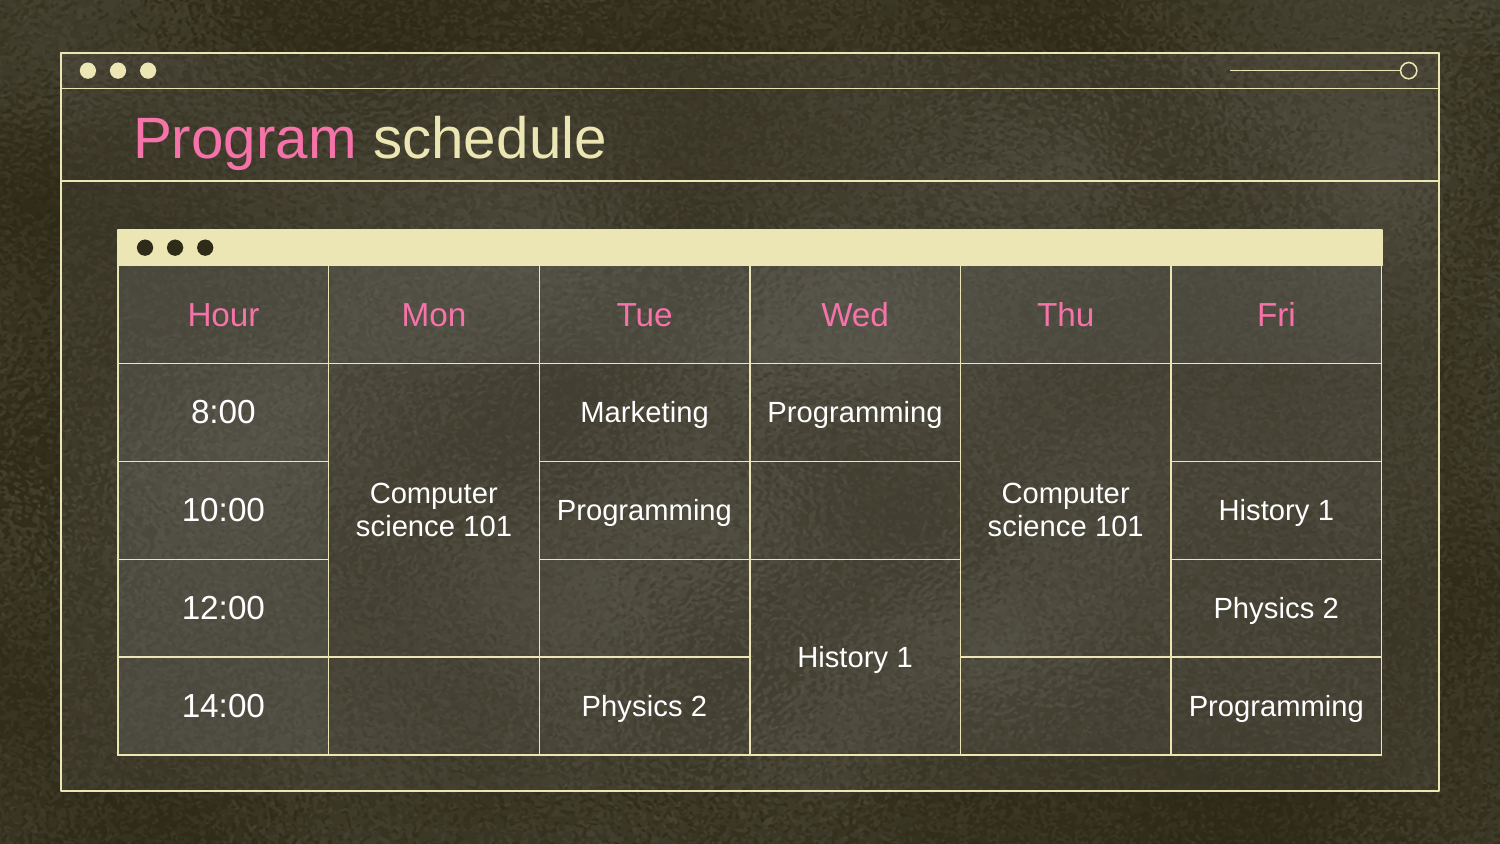

# Program schedule

| Hour | Mon | Tue | Wed | Thu | Fri |
| --- | --- | --- | --- | --- | --- |
| 8:00 | Computer science 101 | Marketing | Programming | Computer science 101 |  |
| 10:00 |  | Programming |  |  | History 1 |
| 12:00 |  |  | History 1 |  | Physics 2 |
| 14:00 |  | Physics 2 |  |  | Programming |